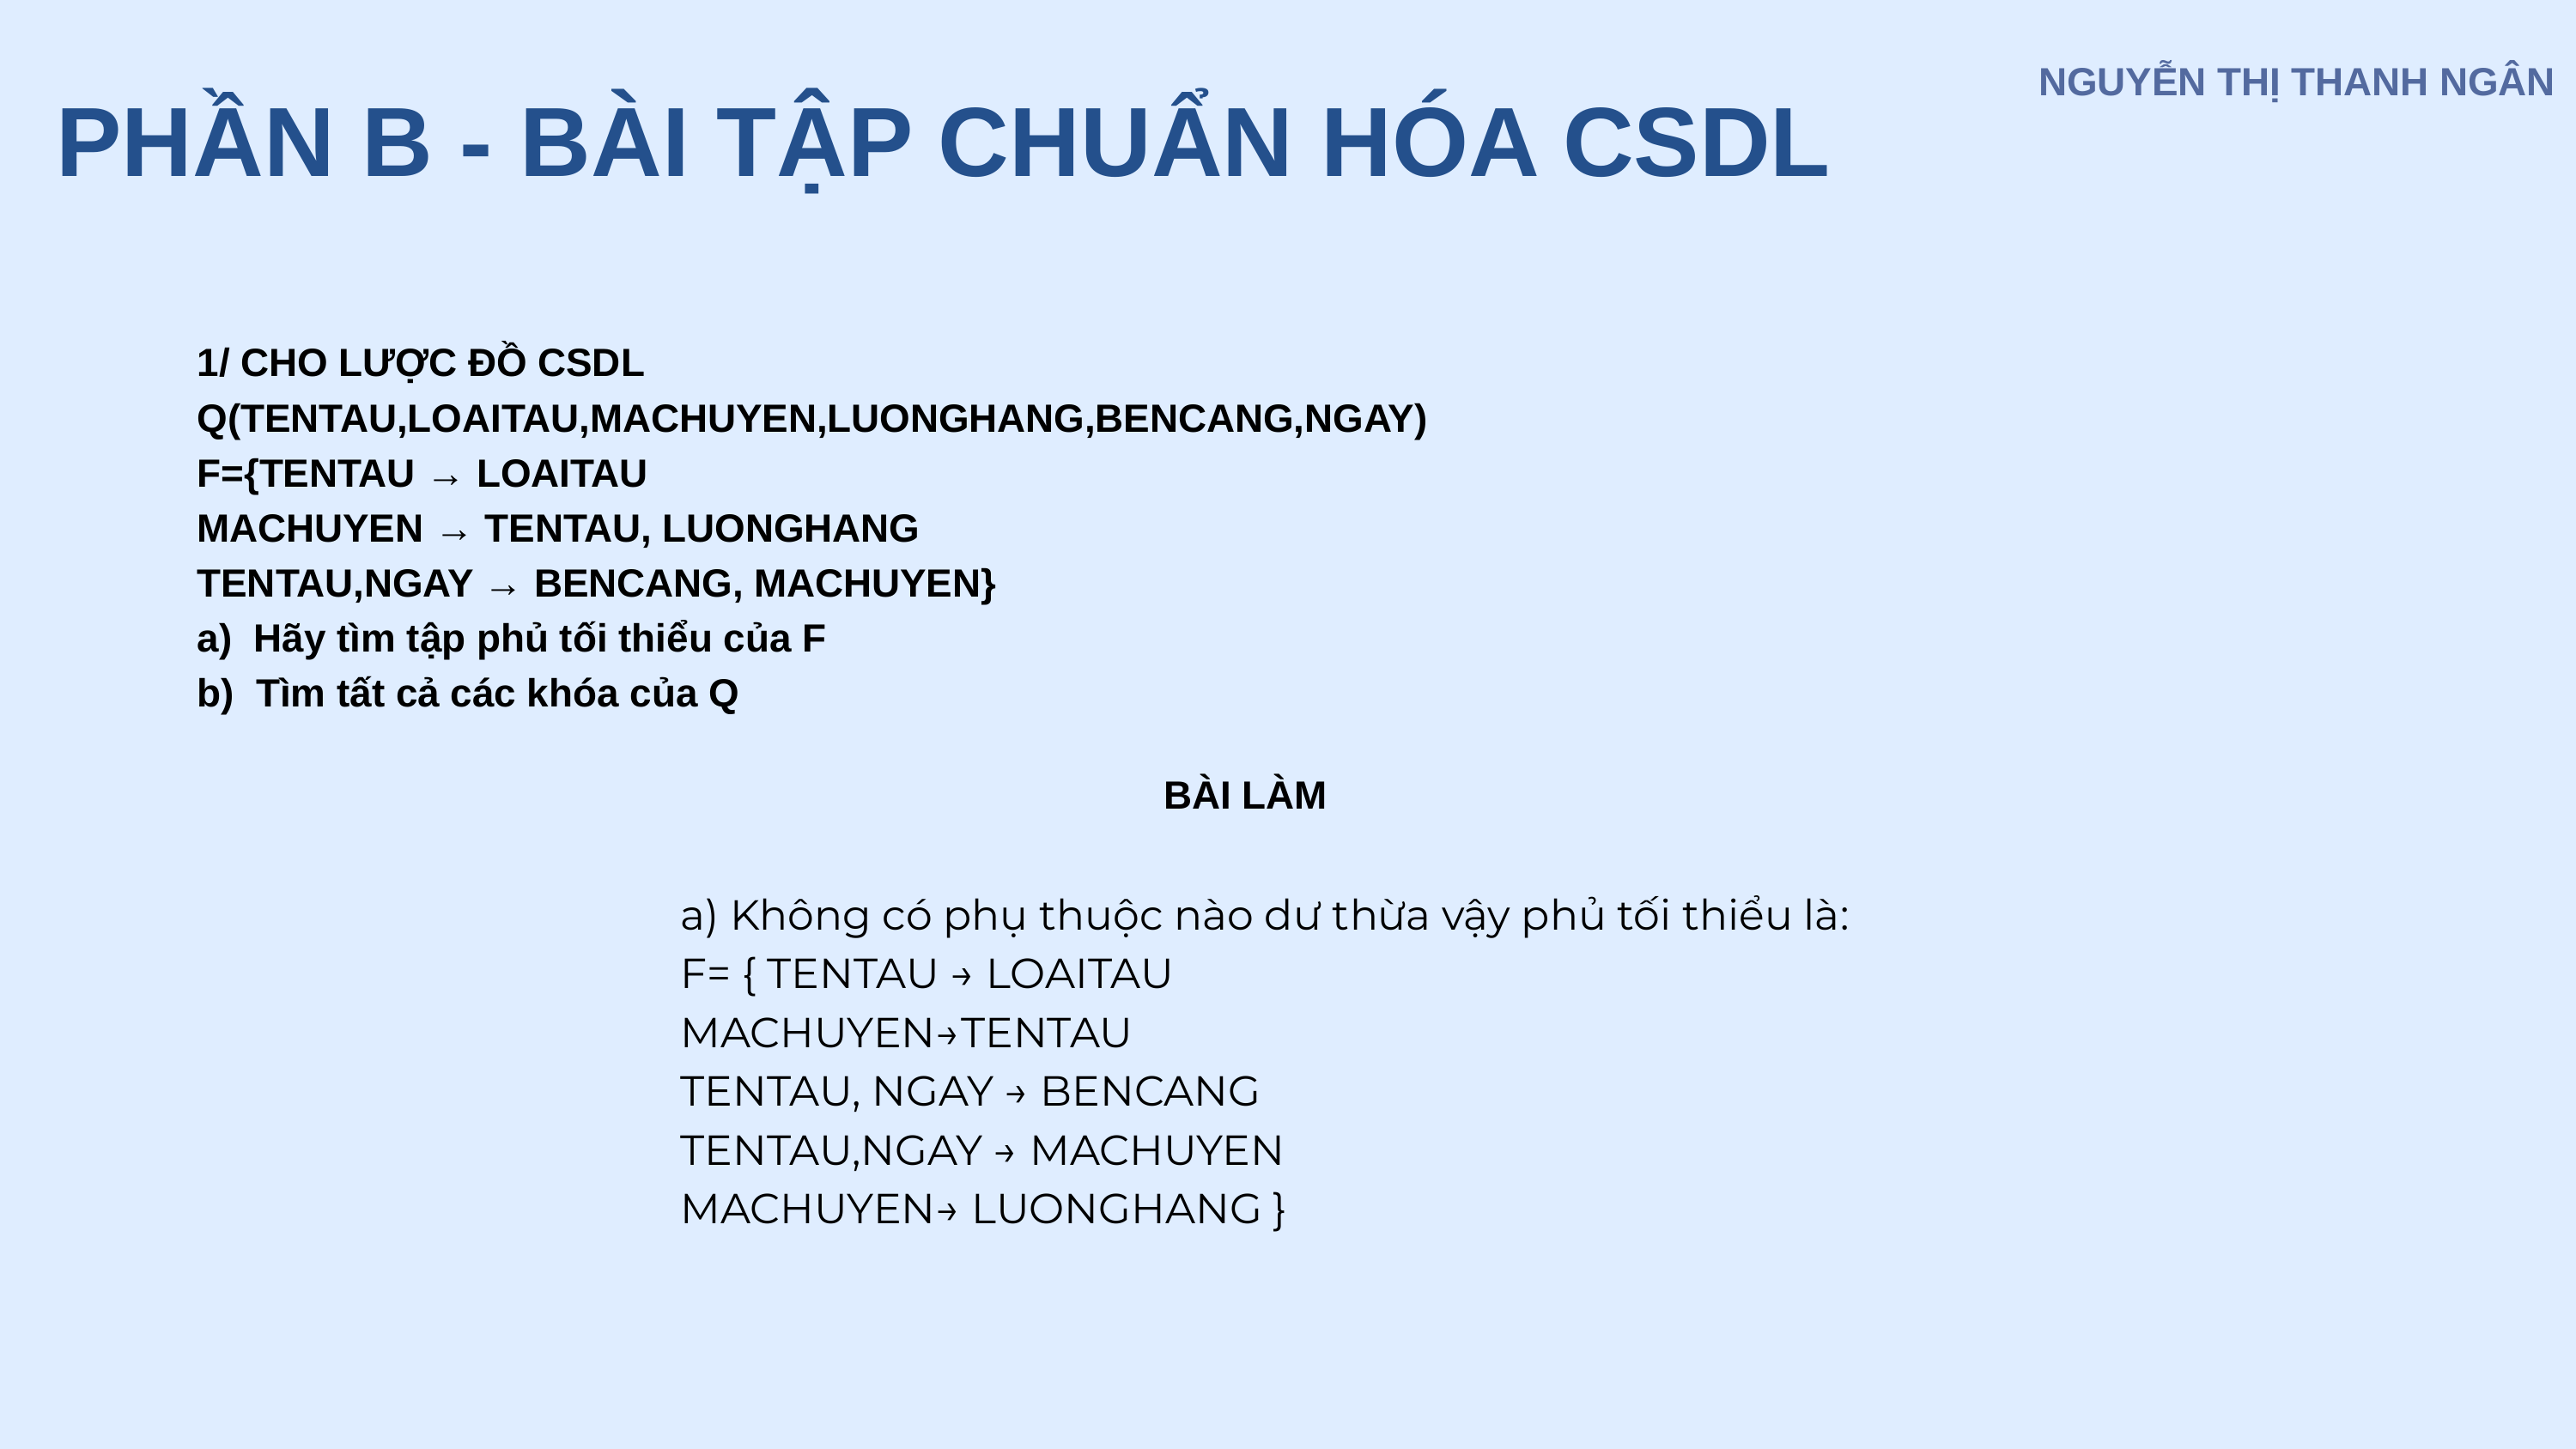

NGUYỄN THỊ THANH NGÂN
PHẦN B - BÀI TẬP CHUẨN HÓA CSDL
1/ CHO LƯỢC ĐỒ CSDL
Q(TENTAU,LOAITAU,MACHUYEN,LUONGHANG,BENCANG,NGAY)
F={TENTAU → LOAITAU
MACHUYEN → TENTAU, LUONGHANG
TENTAU,NGAY → BENCANG, MACHUYEN}
a)  Hãy tìm tập phủ tối thiểu của F
b)  Tìm tất cả các khóa của Q

BÀI LÀM
a) Không có phụ thuộc nào dư thừa vậy phủ tối thiểu là:
F= { TENTAU → LOAITAU
MACHUYEN→TENTAU
TENTAU, NGAY → BENCANG
TENTAU,NGAY → MACHUYEN
MACHUYEN→ LUONGHANG }